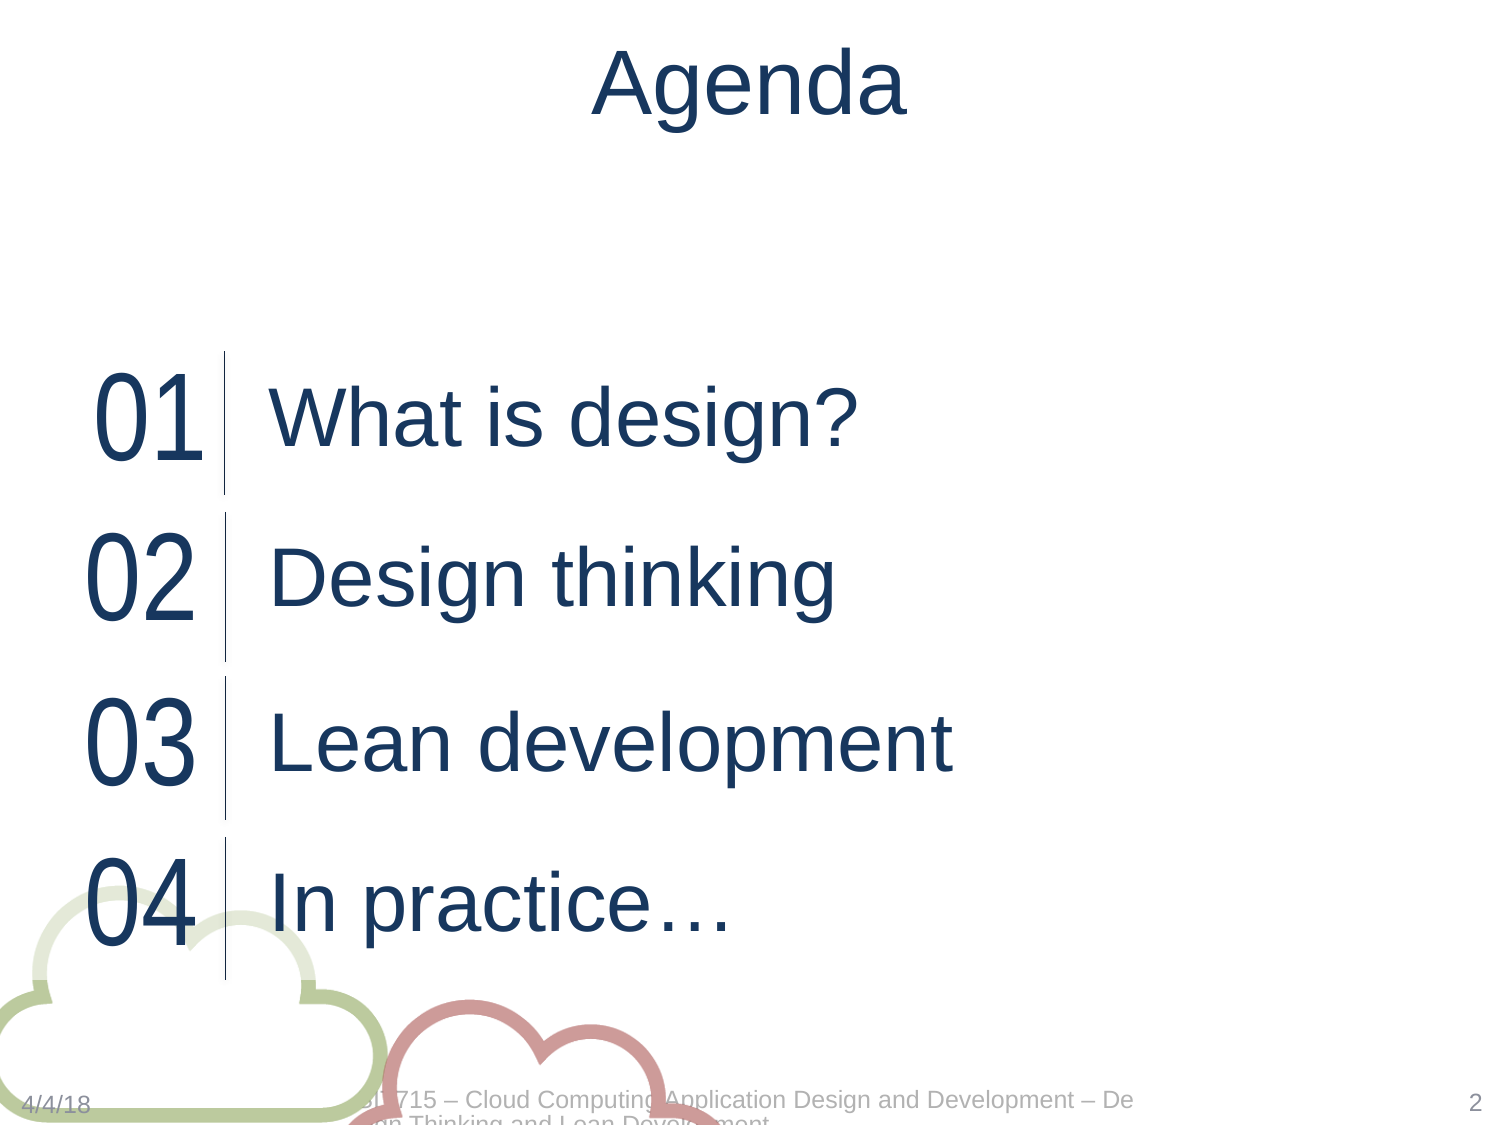

# Agenda
01
What is design?
02
Design thinking
03
Lean development
04
In practice…
2
4/4/18
SIT715 – Cloud Computing Application Design and Development – Design Thinking and Lean Development